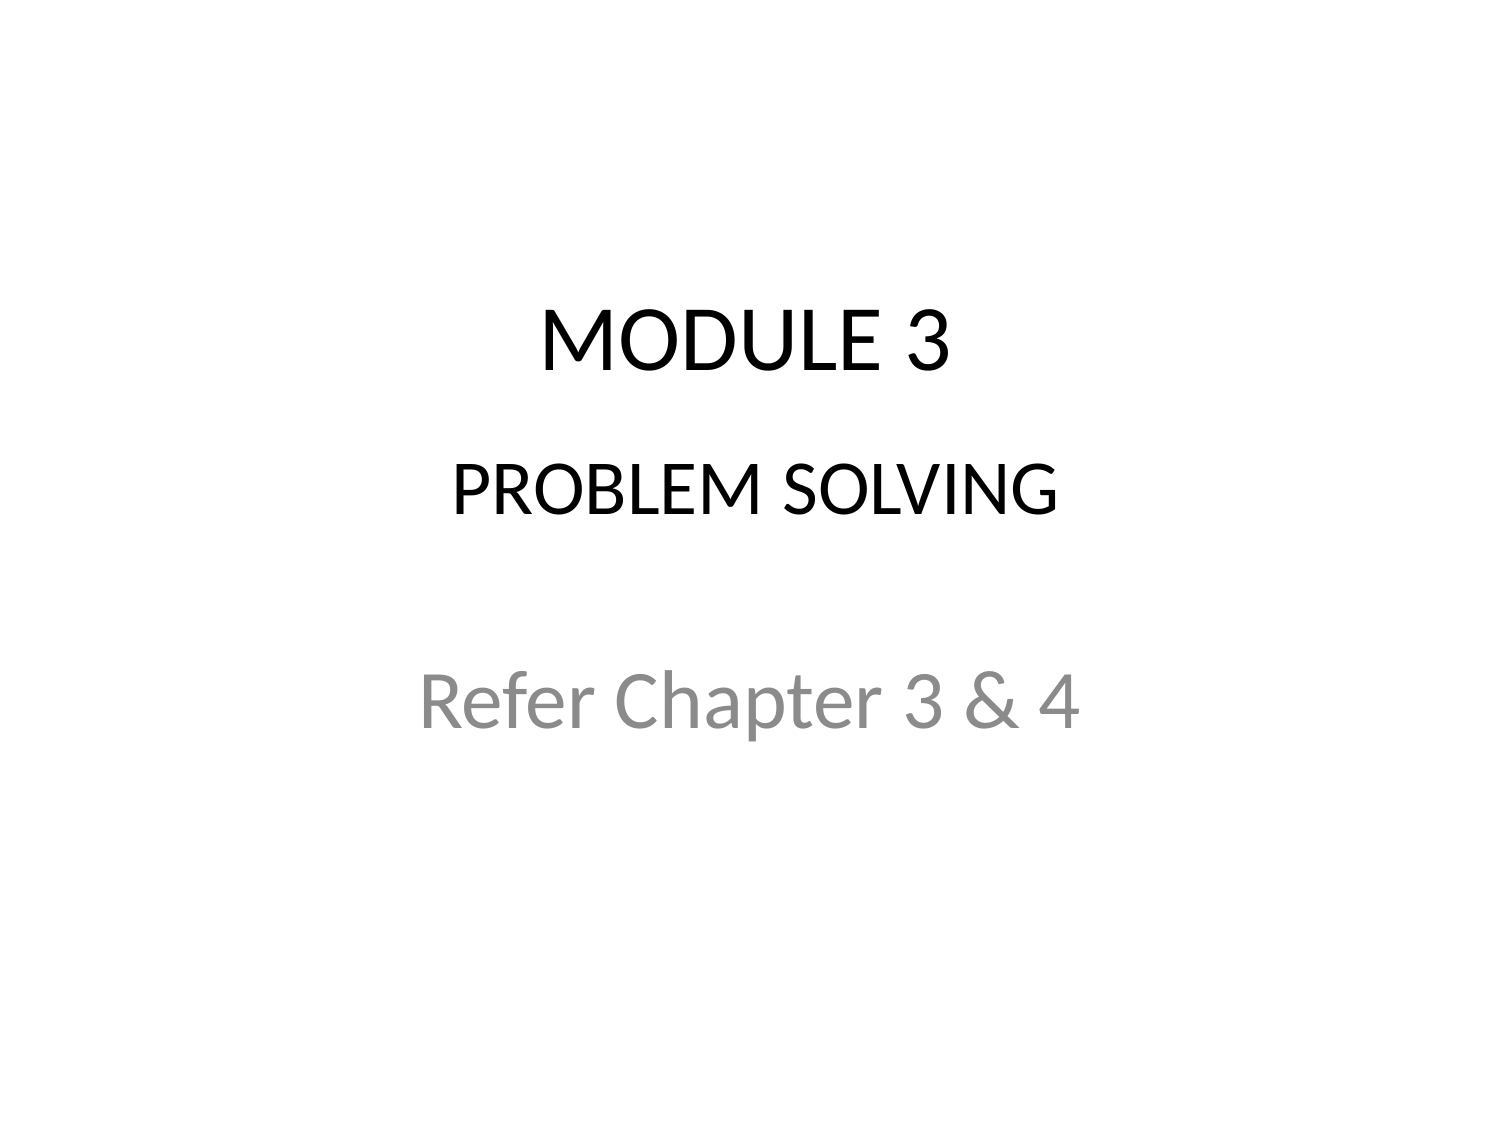

# MODULE 3 PROBLEM SOLVING
Refer Chapter 3 & 4